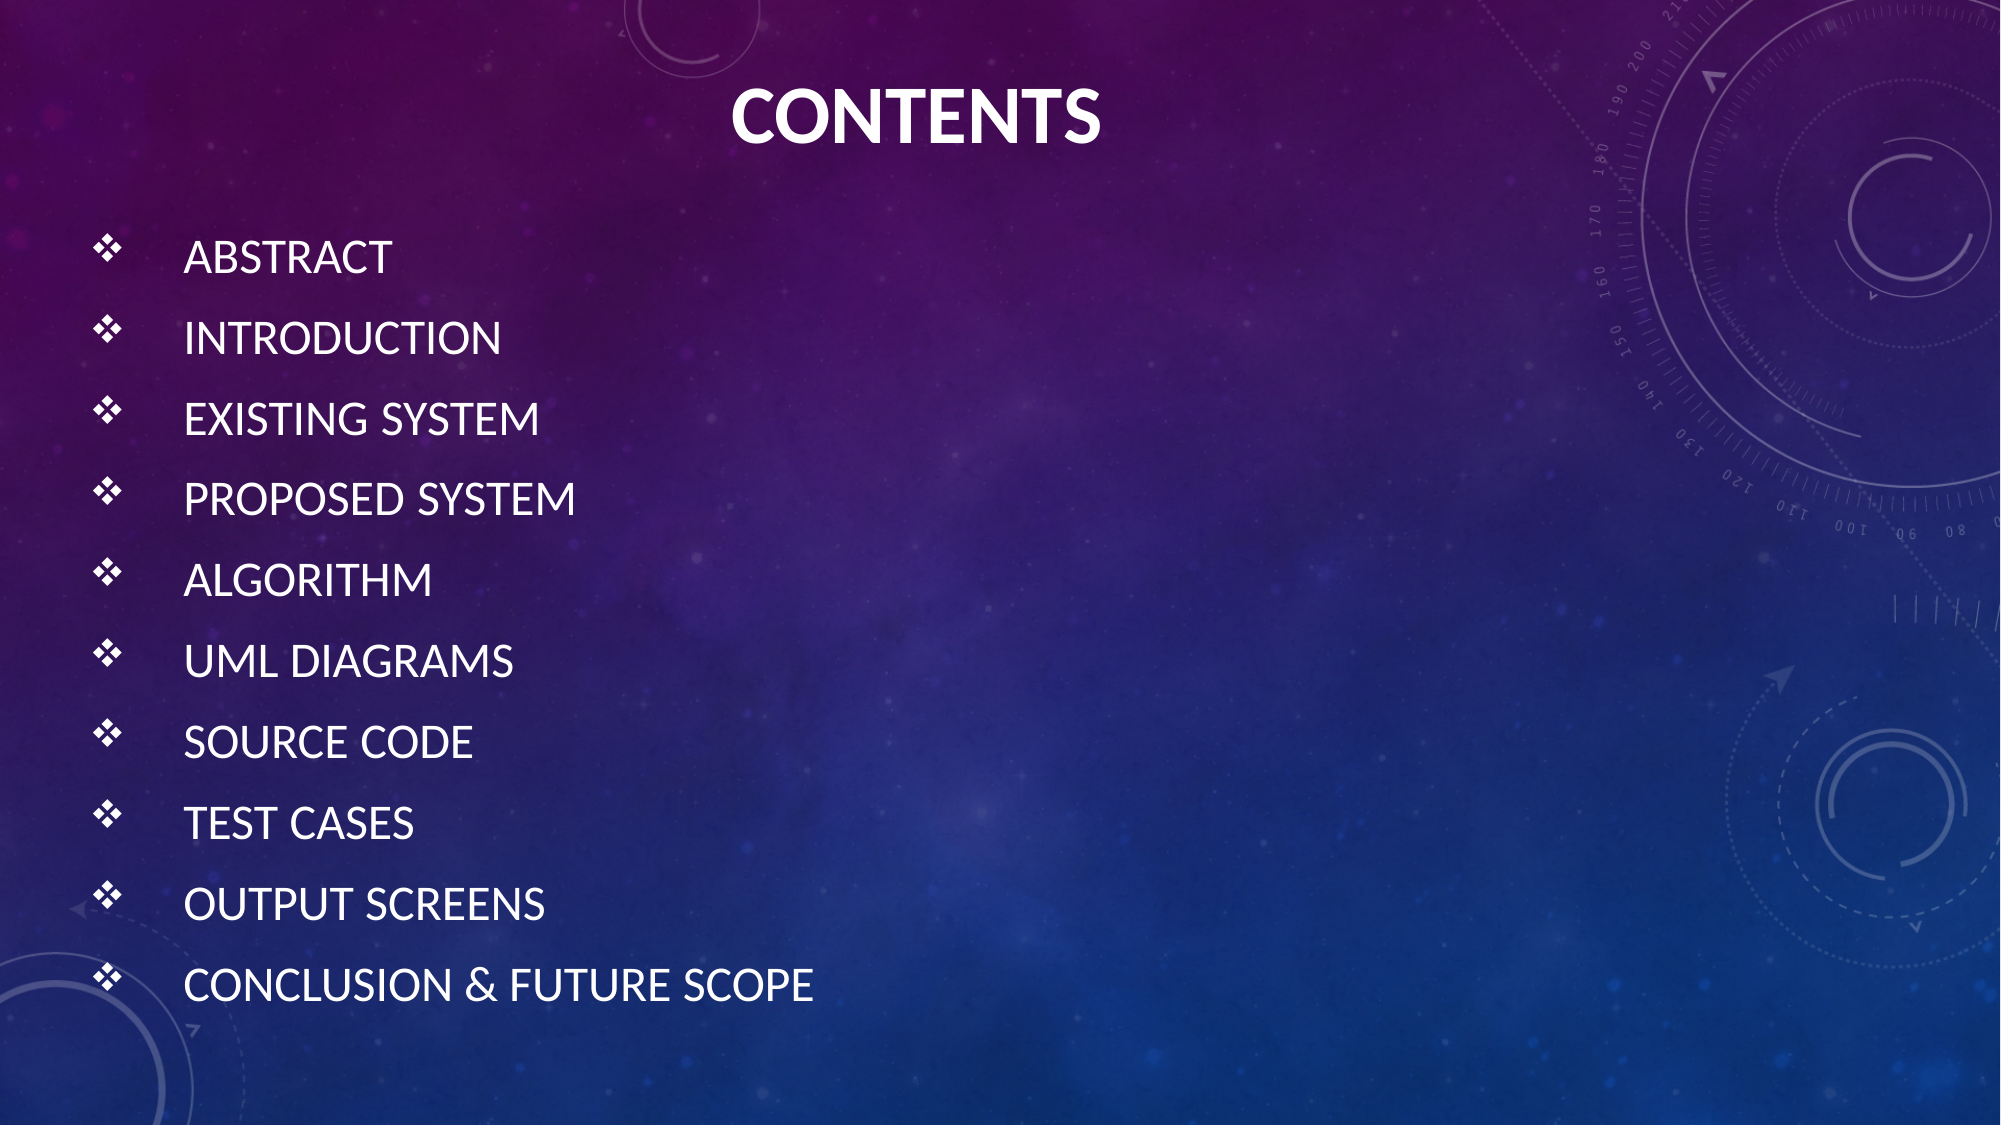

# CONTENTS
ABSTRACT
INTRODUCTION
EXISTING SYSTEM
PROPOSED SYSTEM
ALGORITHM
UML DIAGRAMS
SOURCE CODE
TEST CASES
OUTPUT SCREENS
CONCLUSION & FUTURE SCOPE